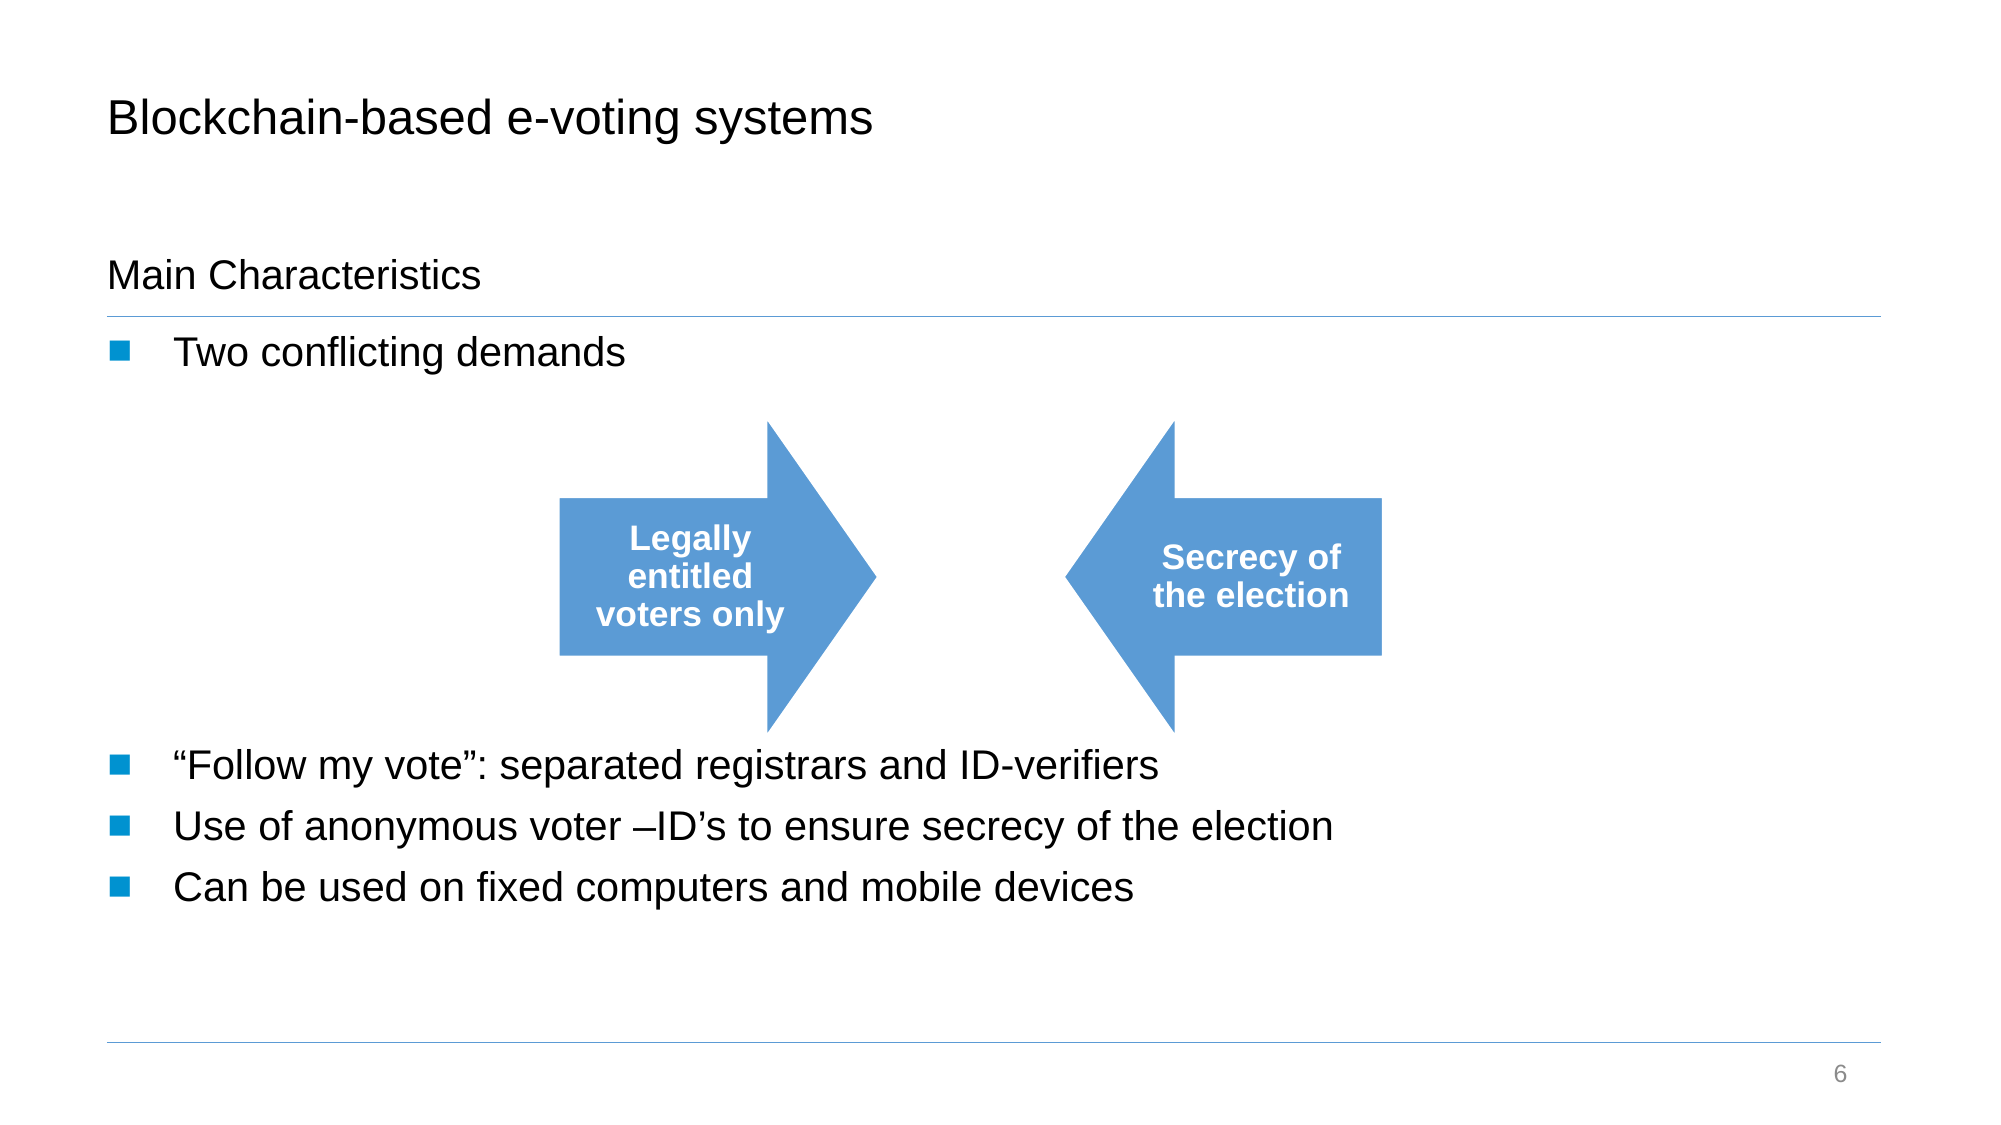

Blockchain-based e-voting systems
Main Characteristics
Two conflicting demands

“Follow my vote”: separated registrars and ID-verifiers
Use of anonymous voter –ID’s to ensure secrecy of the election
Can be used on fixed computers and mobile devices

Legally entitled voters only
Secrecy of the election
6